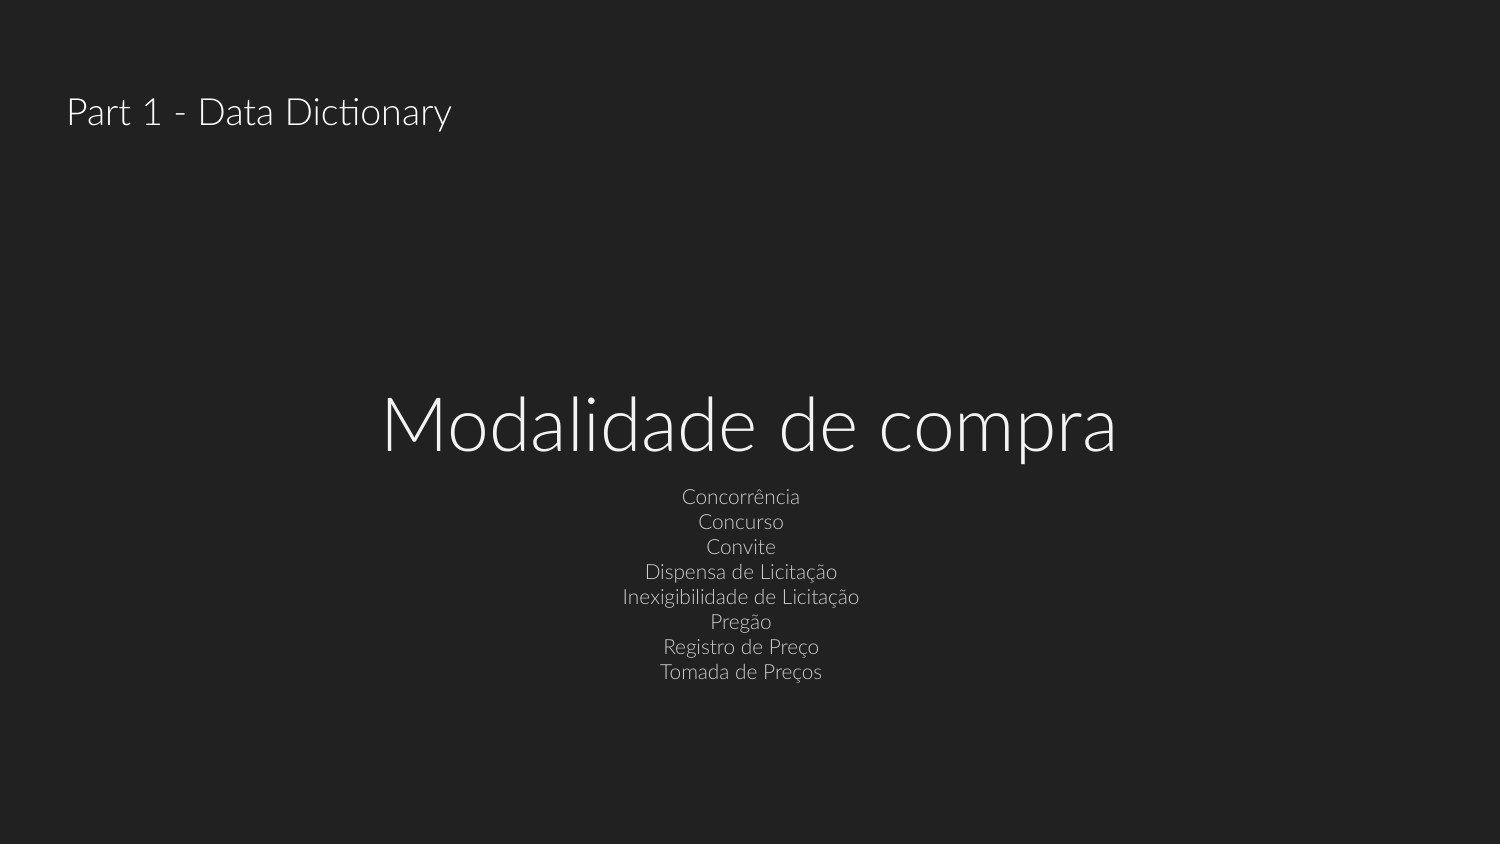

# Part 1 - Data Dictionary
Modalidade de compra
Concorrência
Concurso
Convite
Dispensa de Licitação
Inexigibilidade de Licitação
Pregão
Registro de Preço
Tomada de Preços